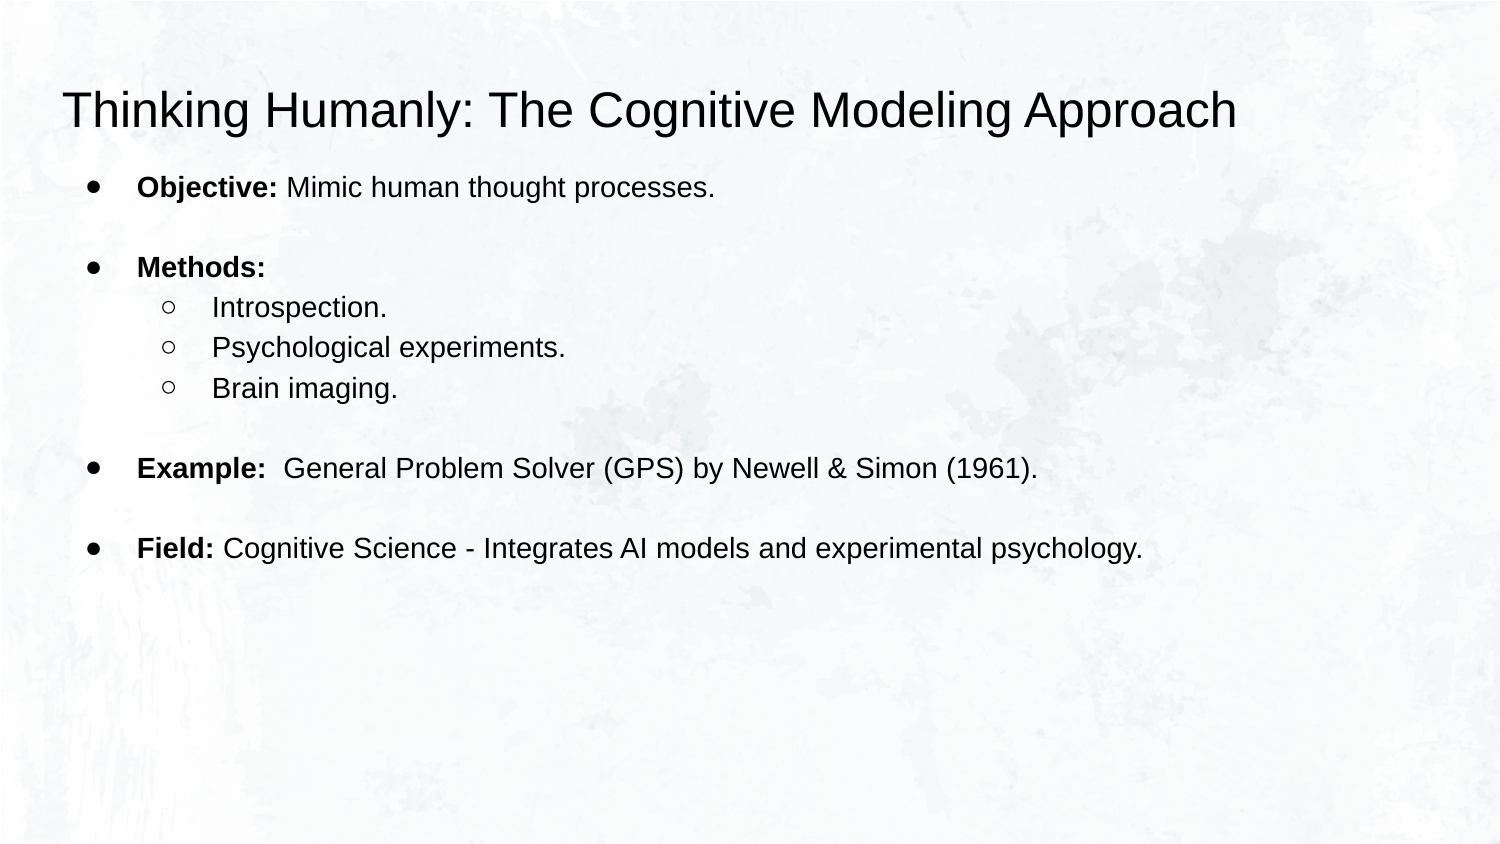

Thinking Humanly: The Cognitive Modeling Approach
Objective: Mimic human thought processes.
Methods:
Introspection.
Psychological experiments.
Brain imaging.
Example:  General Problem Solver (GPS) by Newell & Simon (1961).
Field: Cognitive Science - Integrates AI models and experimental psychology.